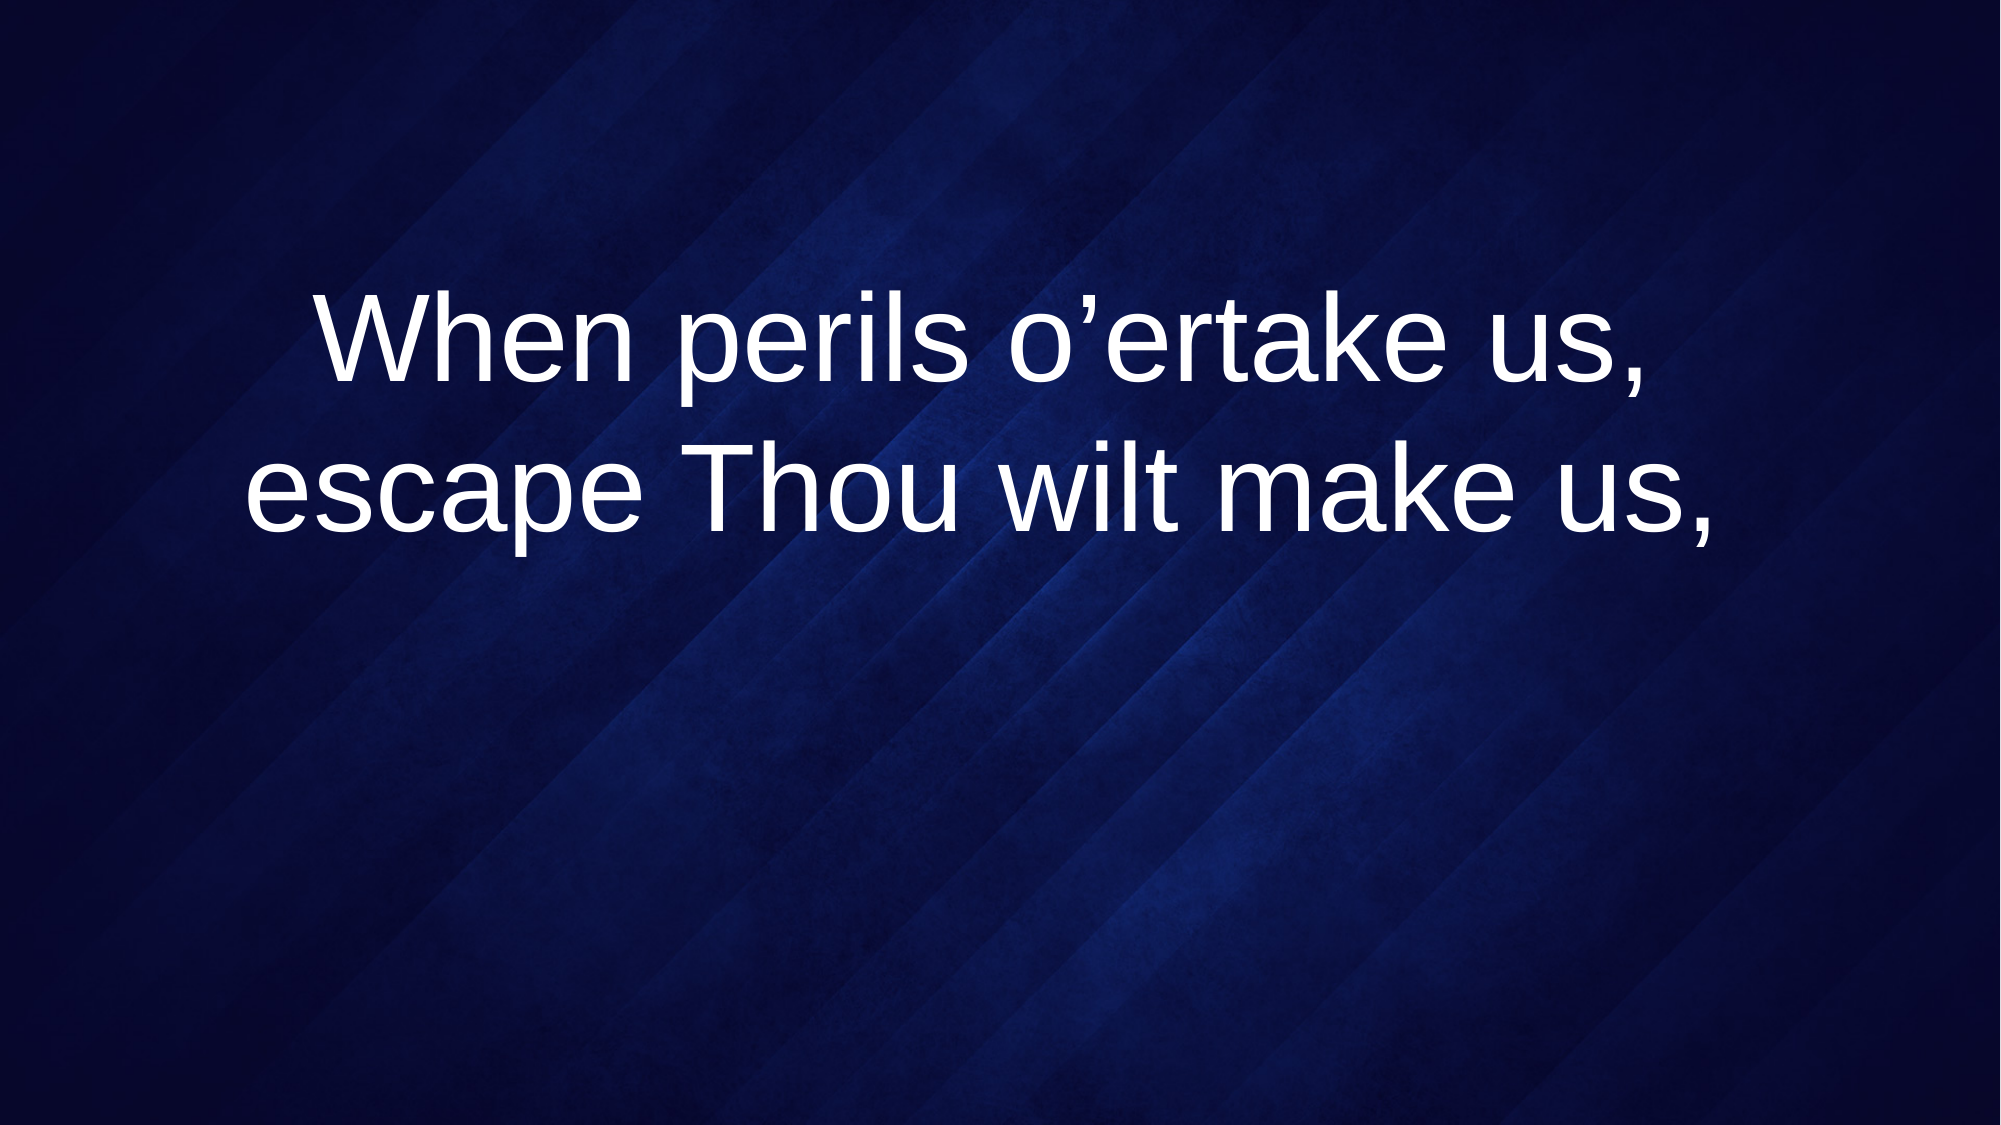

# When perils o’ertake us, escape Thou wilt make us,